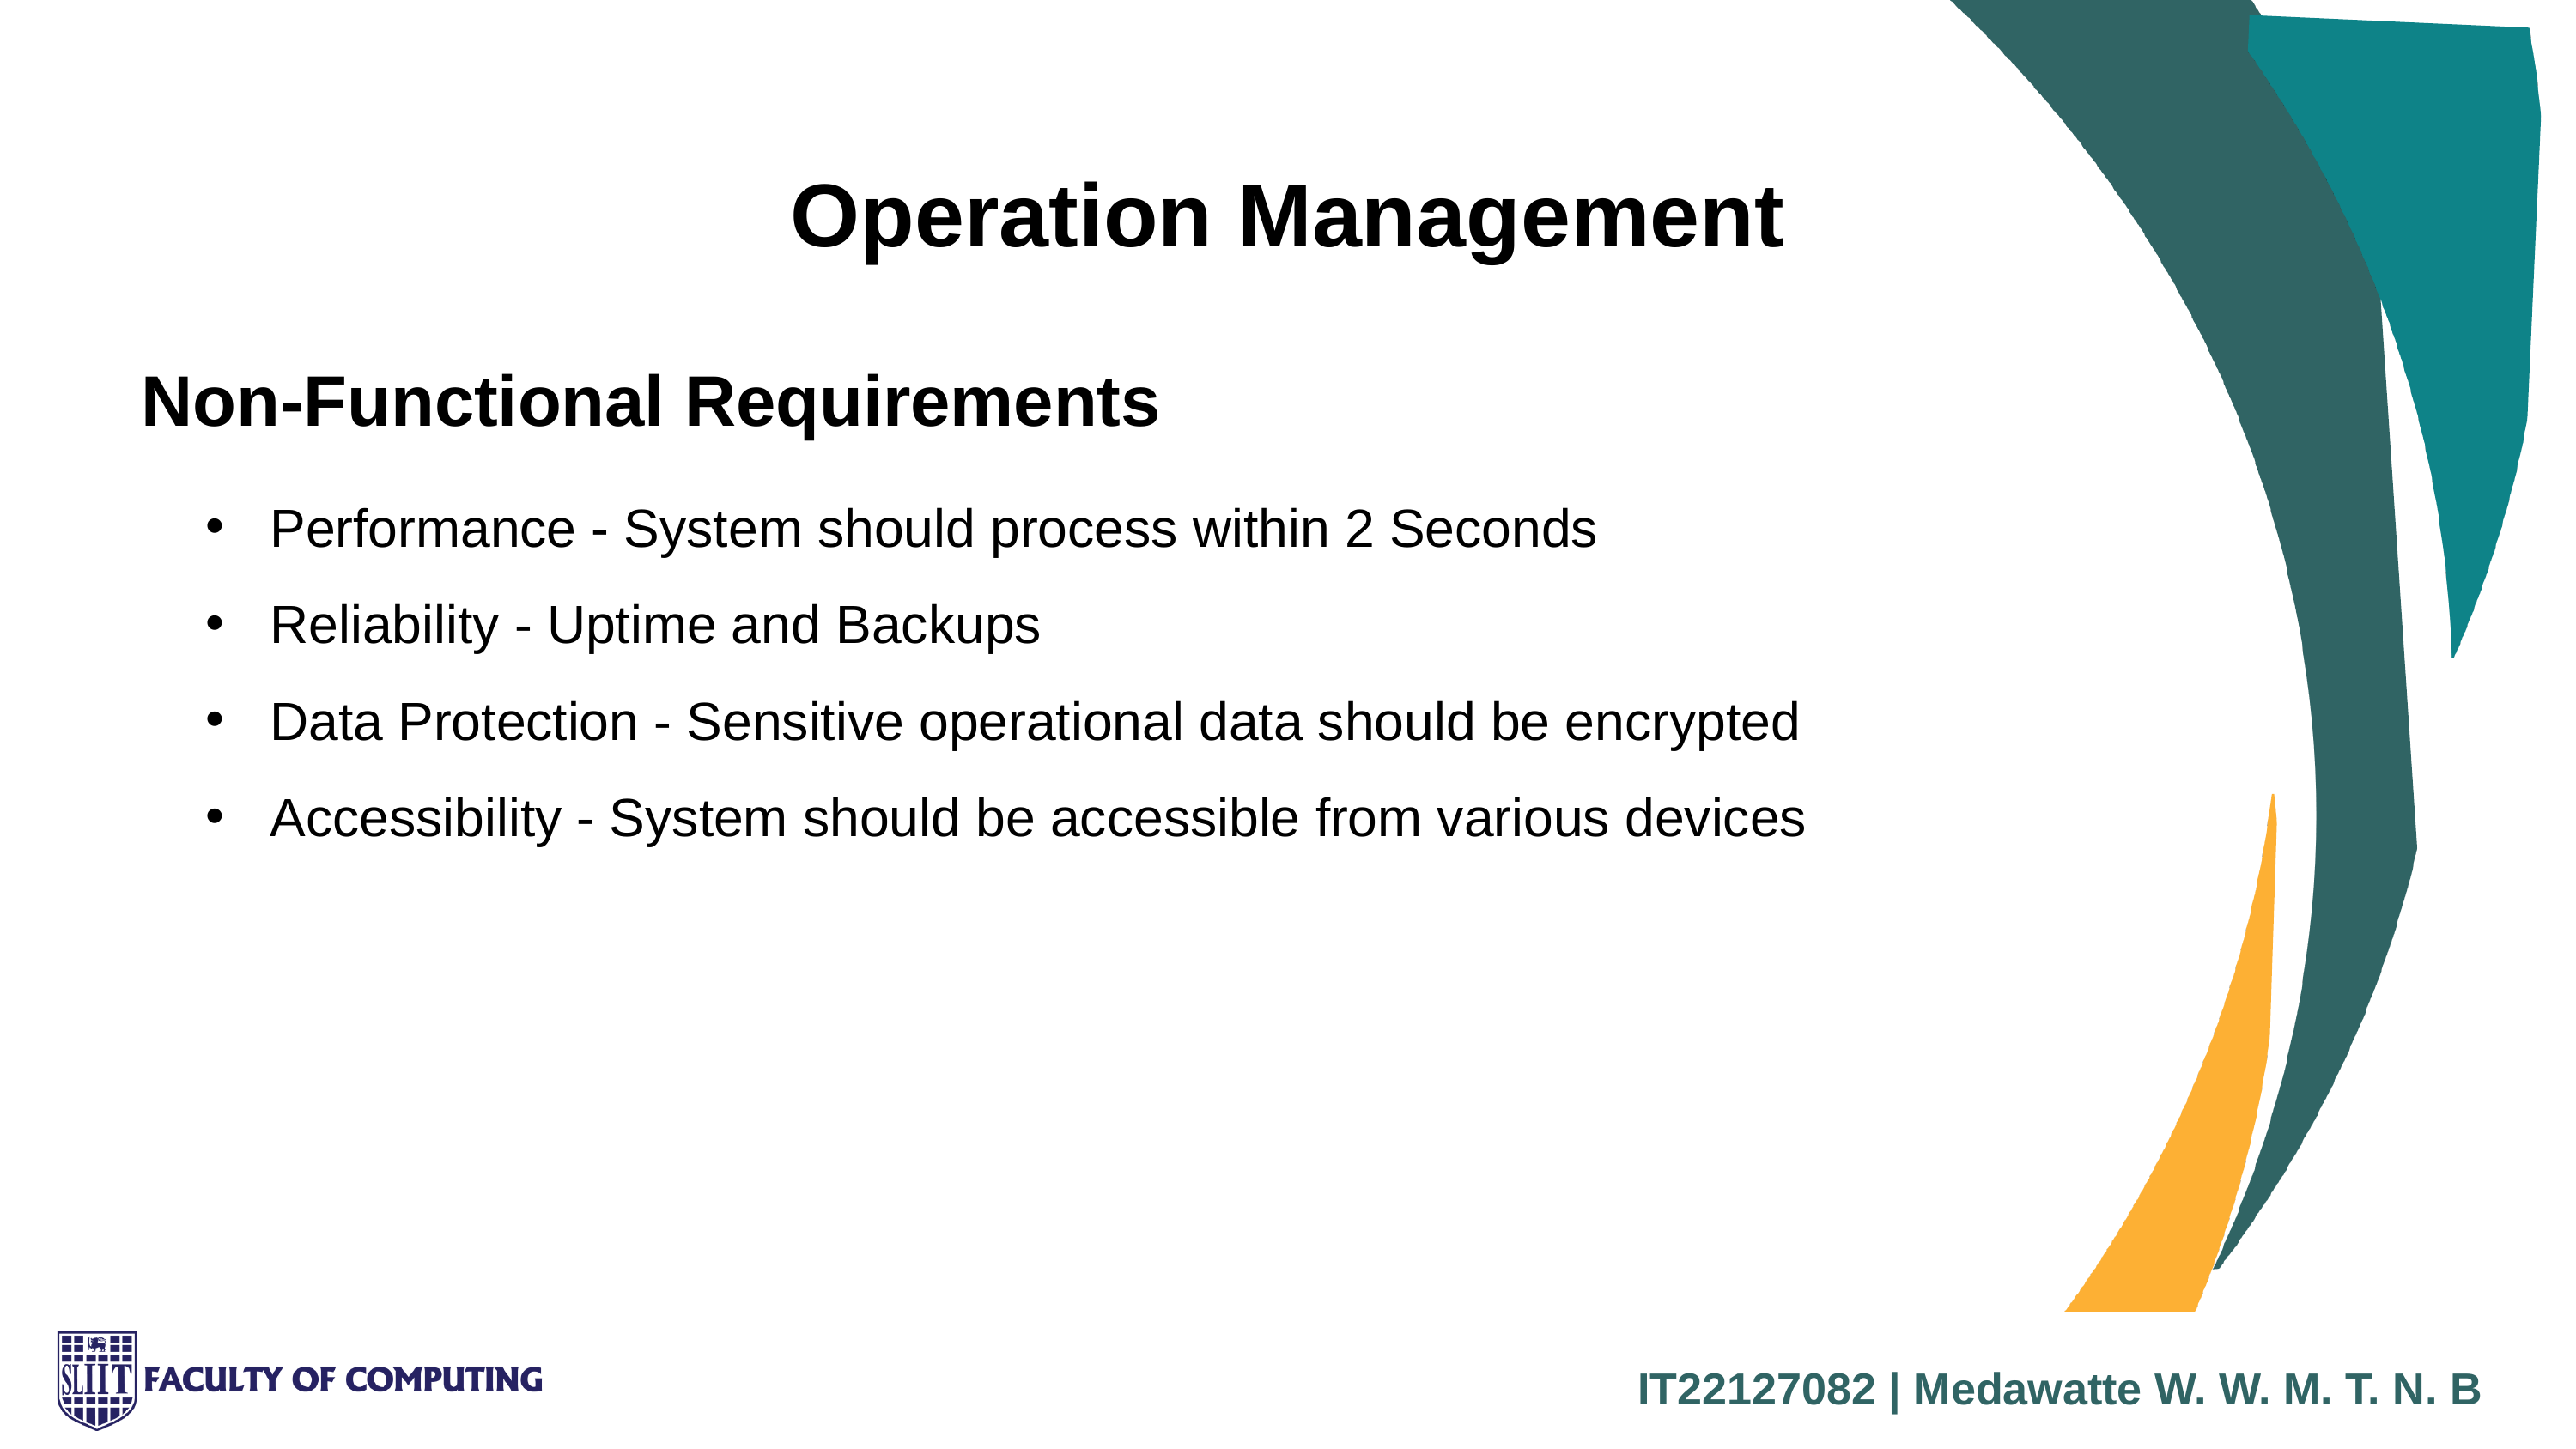

Operation Management
Non-Functional Requirements
Performance - System should process within 2 Seconds
Reliability - Uptime and Backups
Data Protection - Sensitive operational data should be encrypted
Accessibility - System should be accessible from various devices

IT22127082 | Medawatte W. W. M. T. N. B